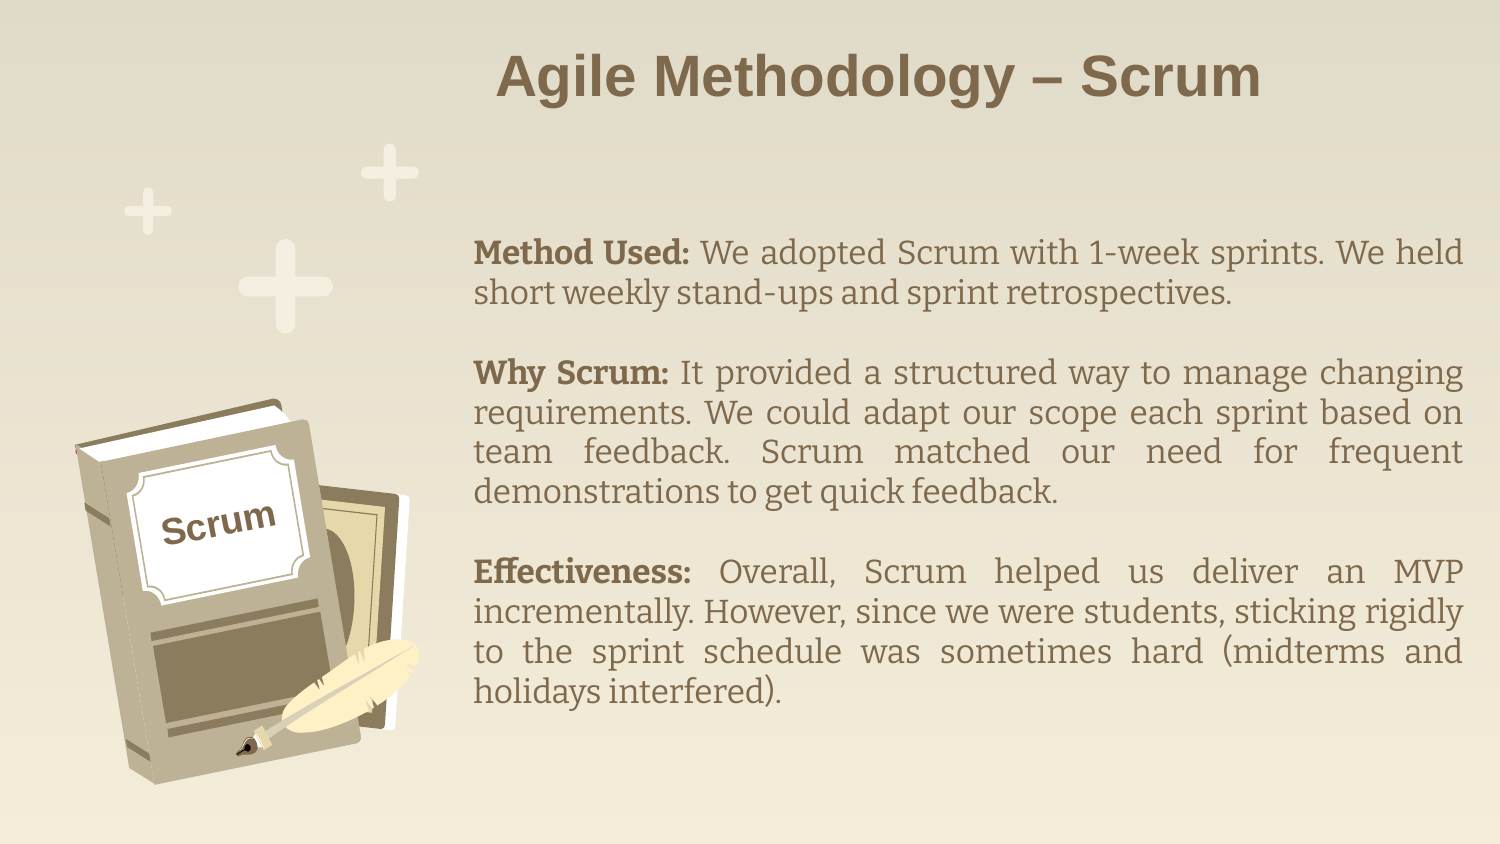

# Agile Methodology – Scrum

Method Used: We adopted Scrum with 1-week sprints. We held short weekly stand-ups and sprint retrospectives.

Why Scrum: It provided a structured way to manage changing requirements. We could adapt our scope each sprint based on team feedback. Scrum matched our need for frequent demonstrations to get quick feedback.

Effectiveness: Overall, Scrum helped us deliver an MVP incrementally. However, since we were students, sticking rigidly to the sprint schedule was sometimes hard (midterms and holidays interfered).

Scrum